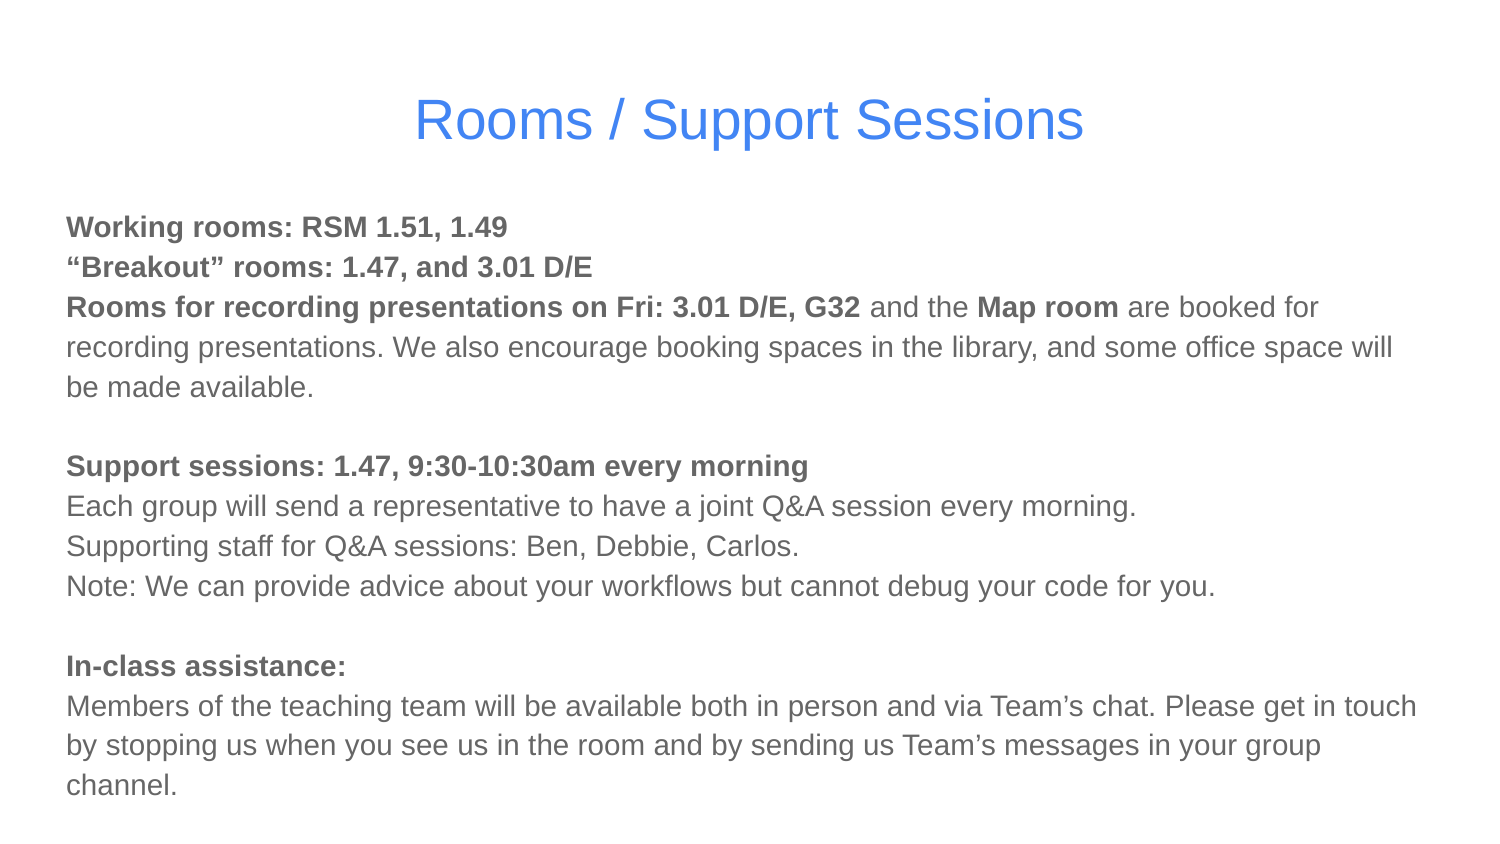

# Rooms / Support Sessions
Working rooms: RSM 1.51, 1.49
“Breakout” rooms: 1.47, and 3.01 D/E
Rooms for recording presentations on Fri: 3.01 D/E, G32 and the Map room are booked for recording presentations. We also encourage booking spaces in the library, and some office space will be made available.

Support sessions: 1.47, 9:30-10:30am every morning
Each group will send a representative to have a joint Q&A session every morning.
Supporting staff for Q&A sessions: Ben, Debbie, Carlos.
Note: We can provide advice about your workflows but cannot debug your code for you.

In-class assistance:
Members of the teaching team will be available both in person and via Team’s chat. Please get in touch by stopping us when you see us in the room and by sending us Team’s messages in your group channel.